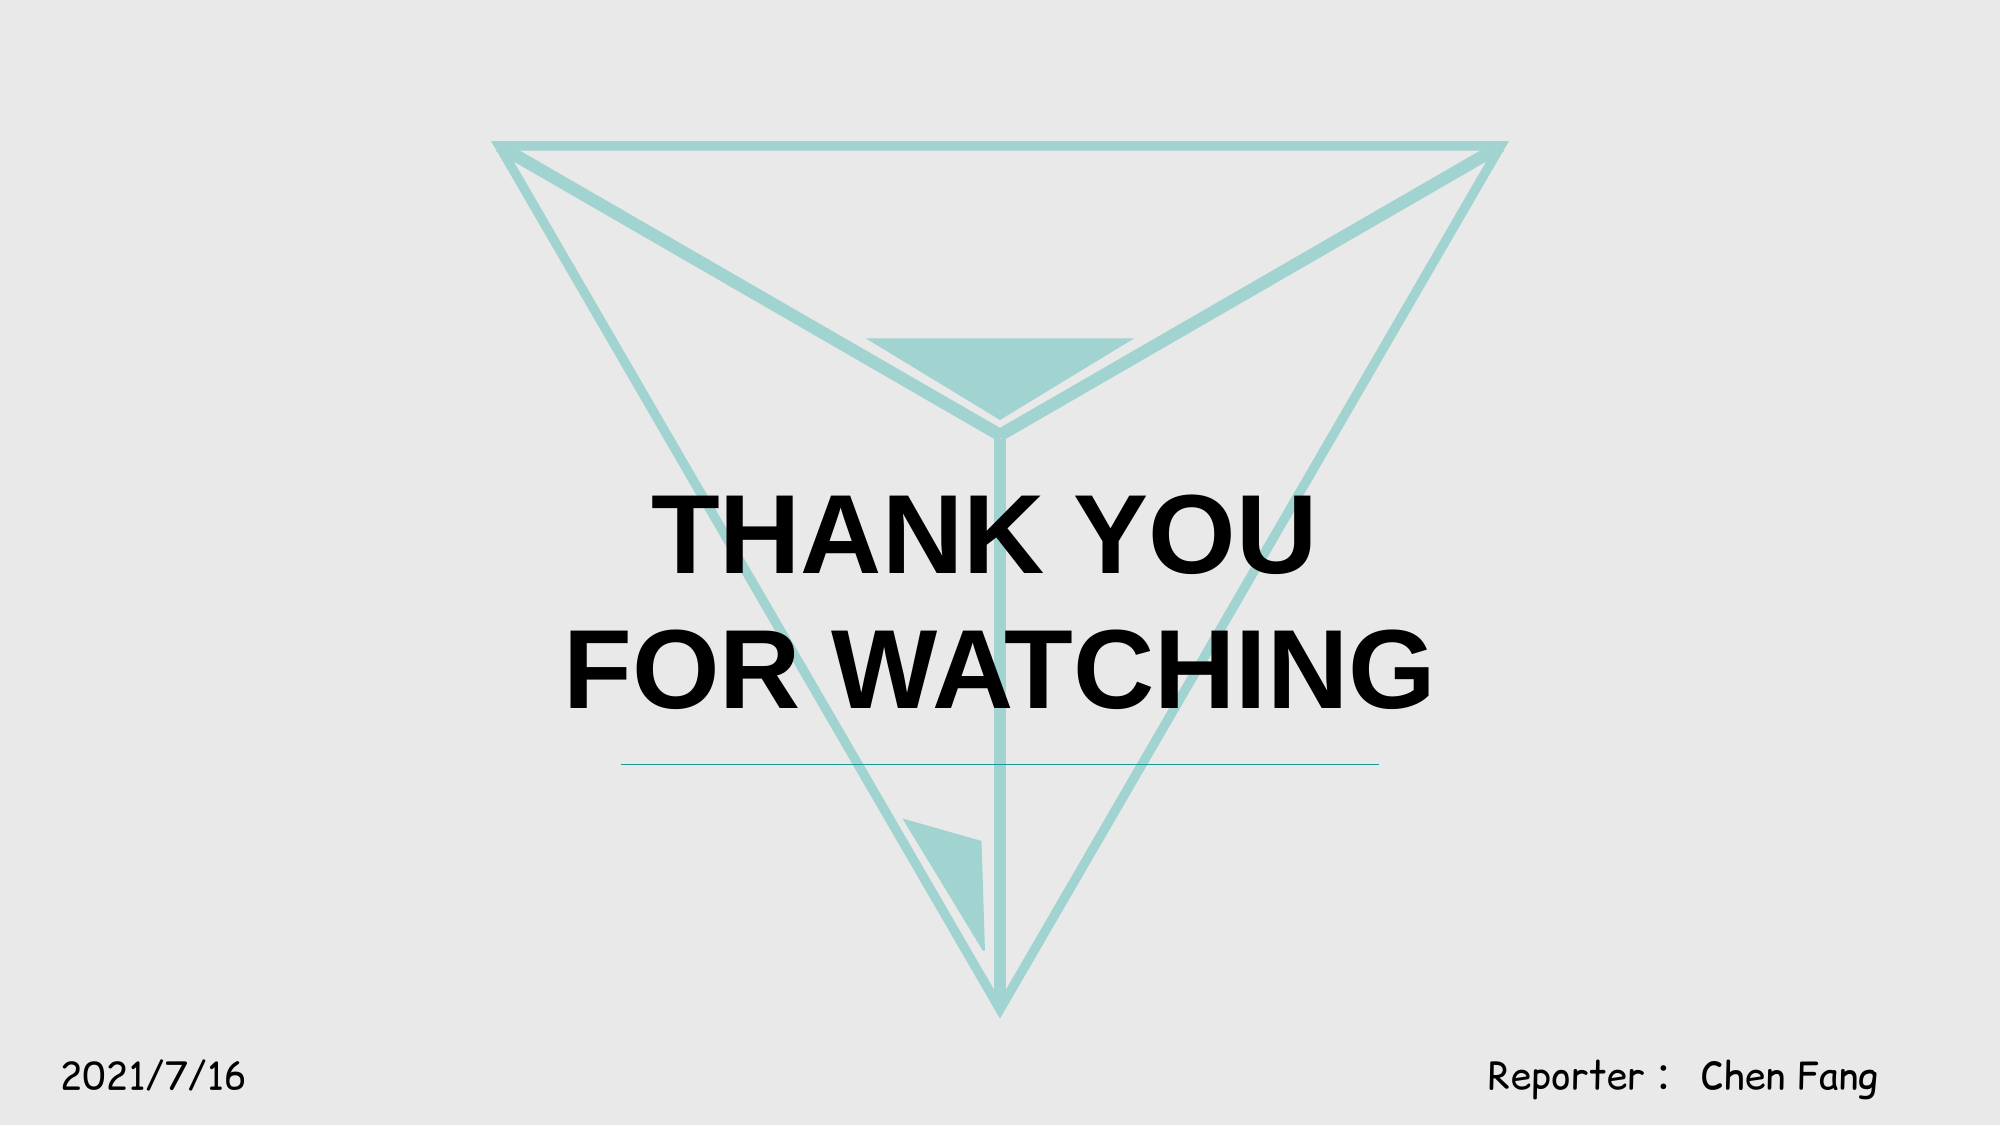

THANK YOU
FOR WATCHING
2021/7/16
Reporter：Chen Fang